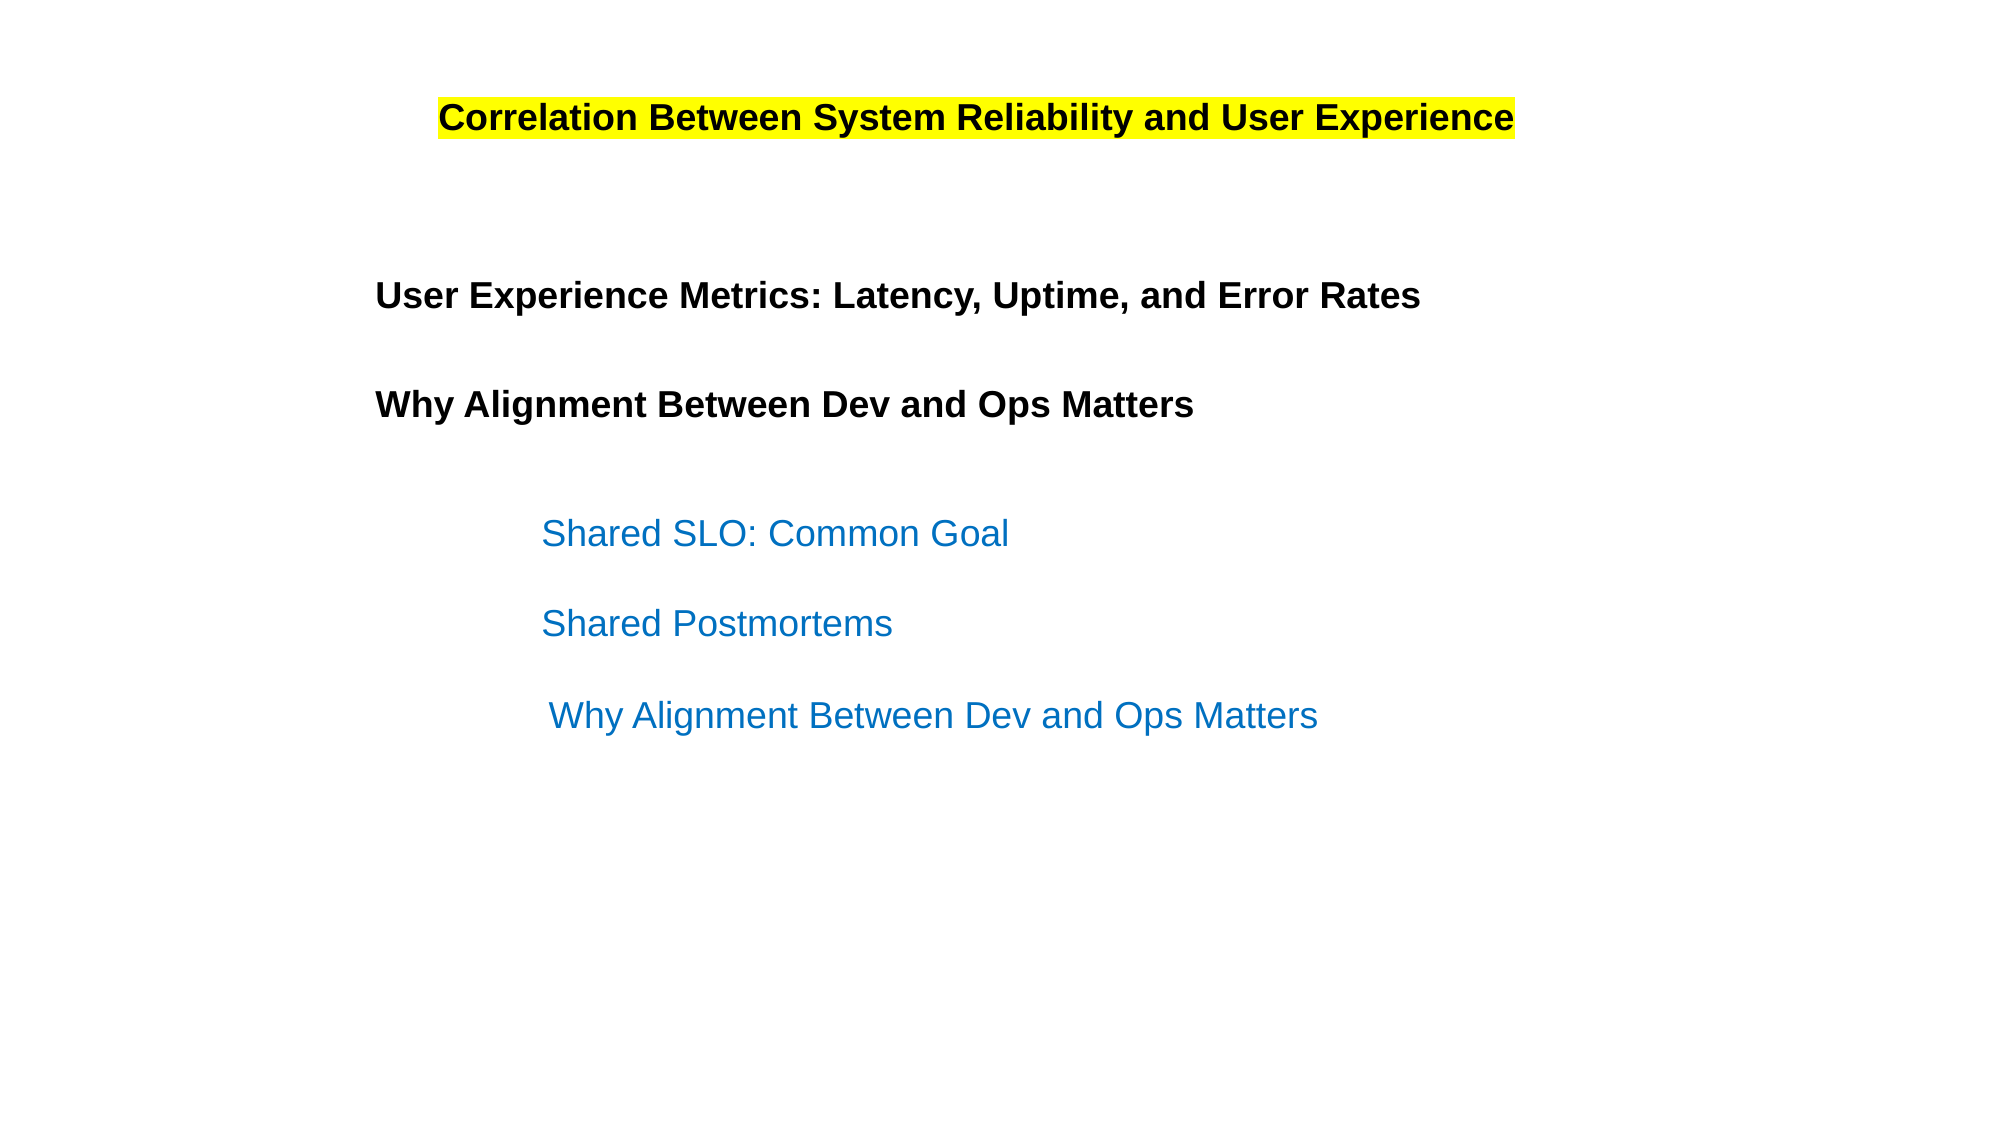

# Correlation Between System Reliability and User Experience
User Experience Metrics: Latency, Uptime, and Error Rates
Why Alignment Between Dev and Ops Matters
Shared SLO: Common Goal
Shared Postmortems
Why Alignment Between Dev and Ops Matters